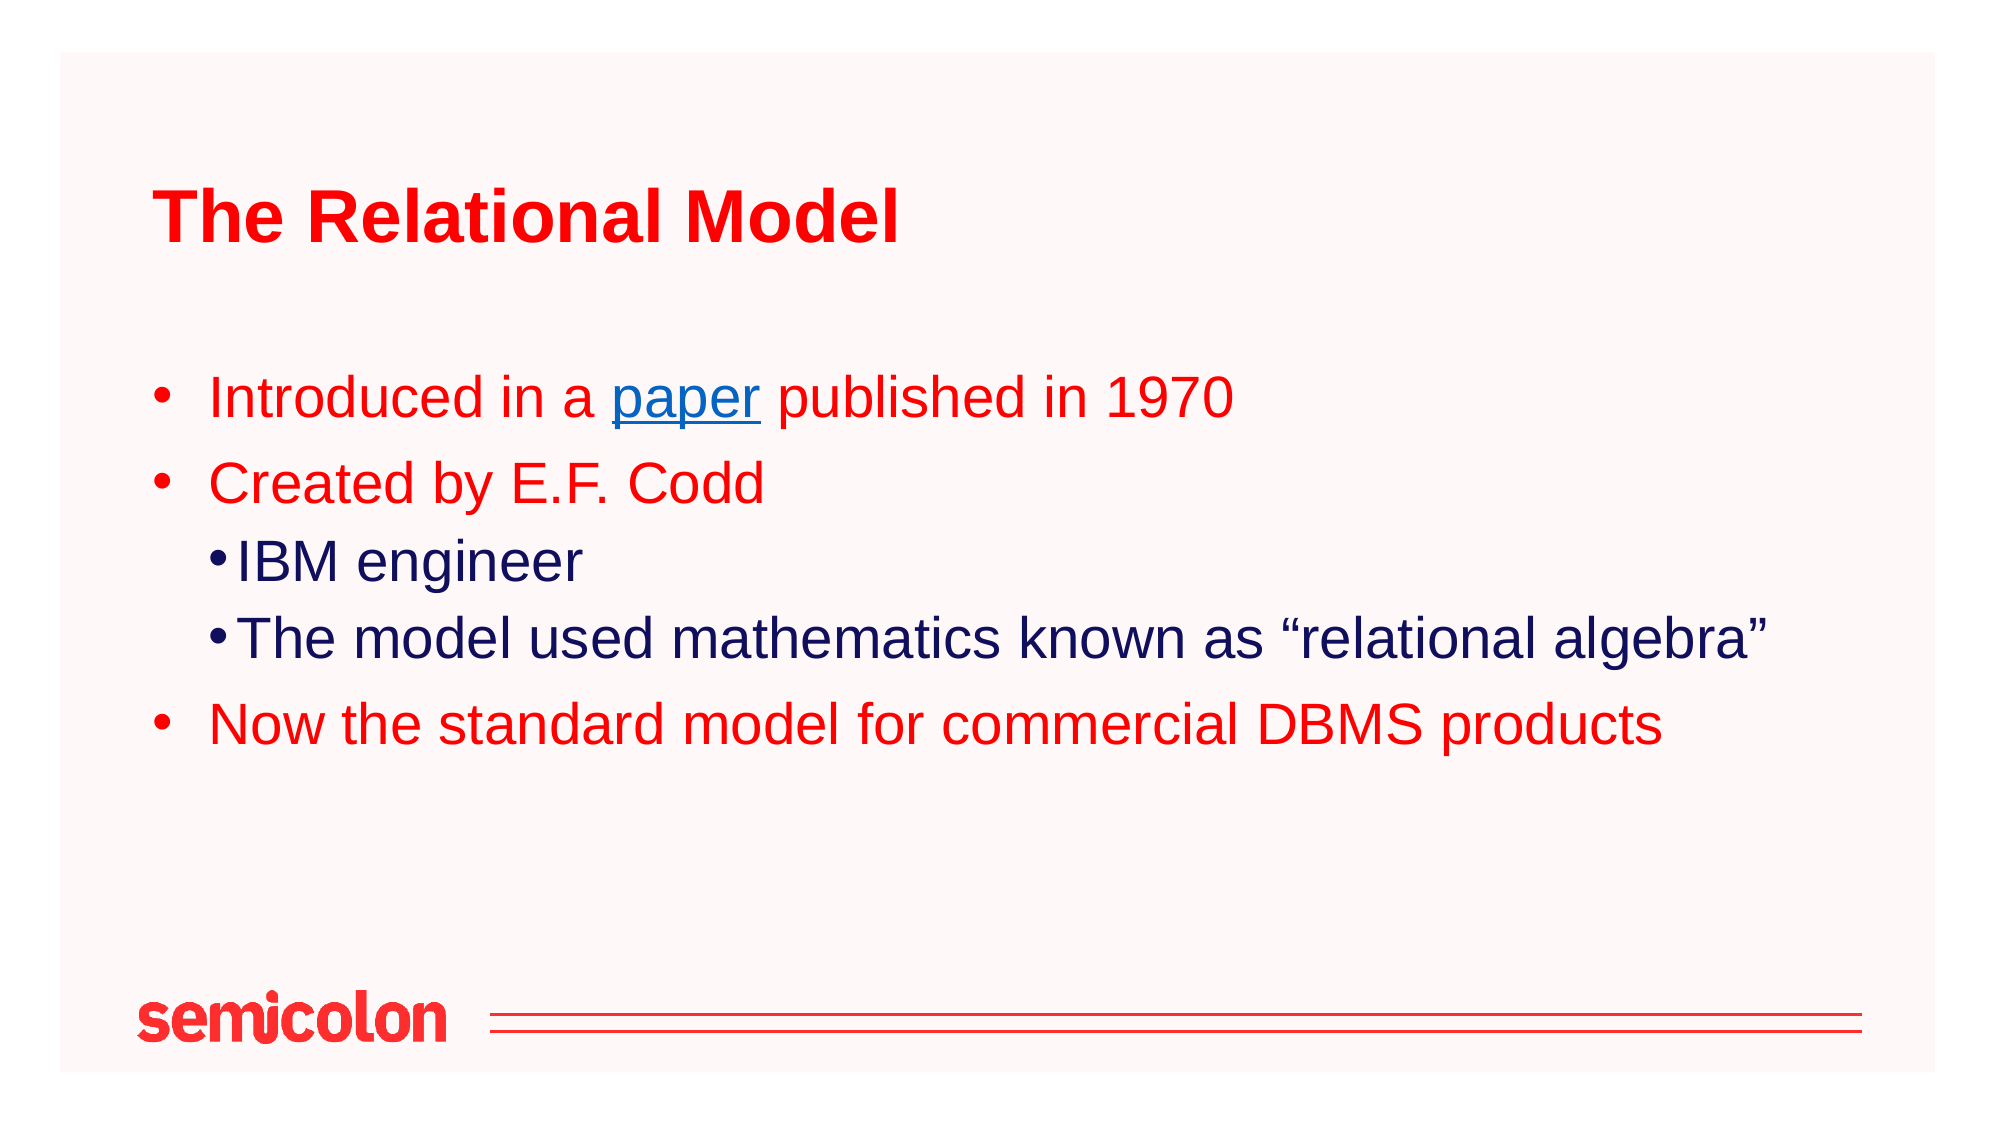

# The Relational Model
Introduced in a paper published in 1970
Created by E.F. Codd
IBM engineer
The model used mathematics known as “relational algebra”
Now the standard model for commercial DBMS products